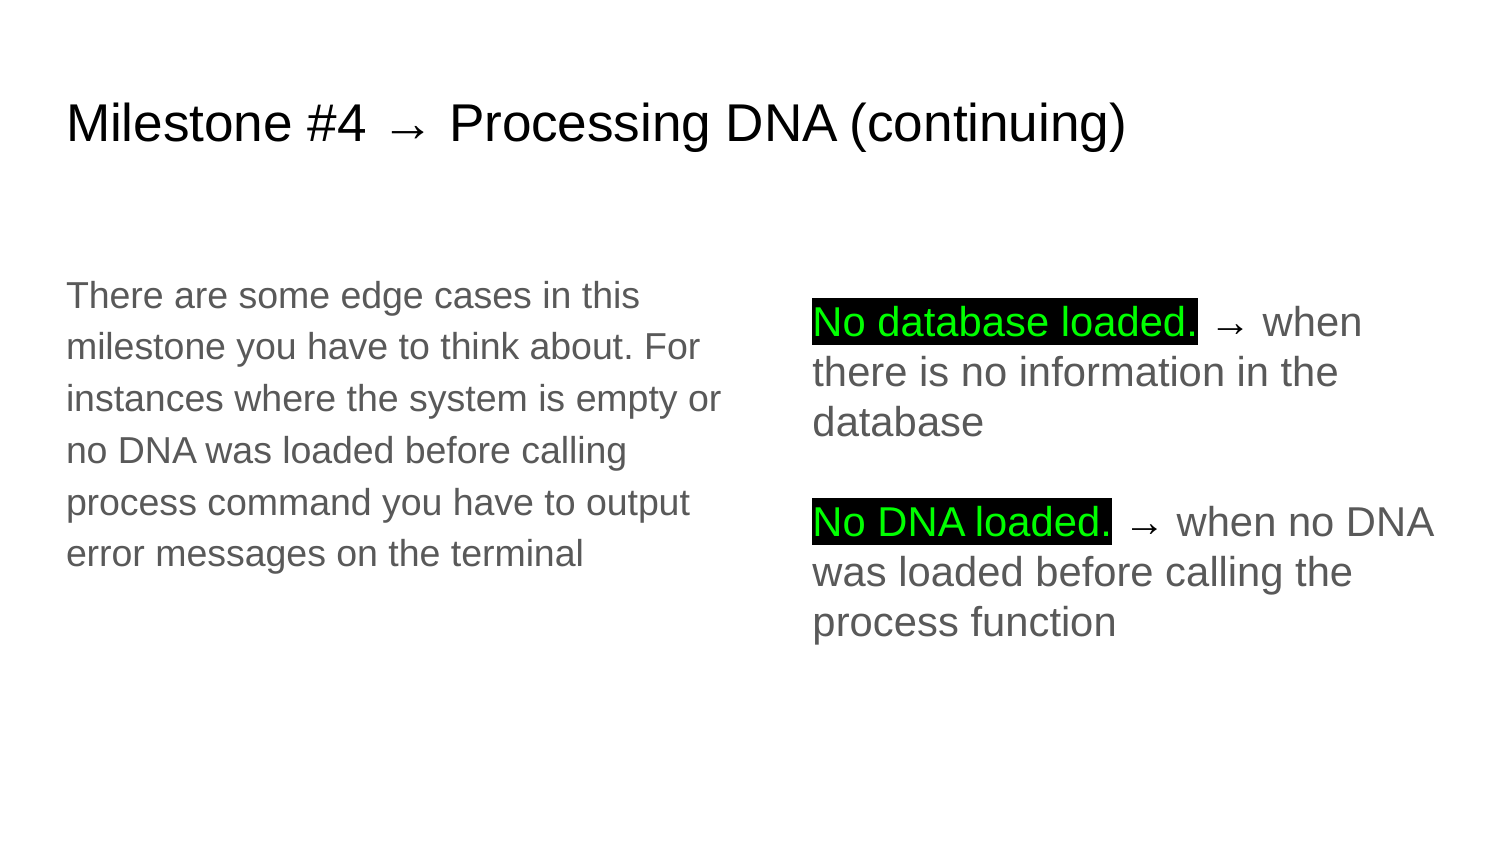

# Milestone #4 → Processing DNA (continuing)
There are some edge cases in this milestone you have to think about. For instances where the system is empty or no DNA was loaded before calling process command you have to output error messages on the terminal
No database loaded. → when there is no information in the database

No DNA loaded. → when no DNA was loaded before calling the process function